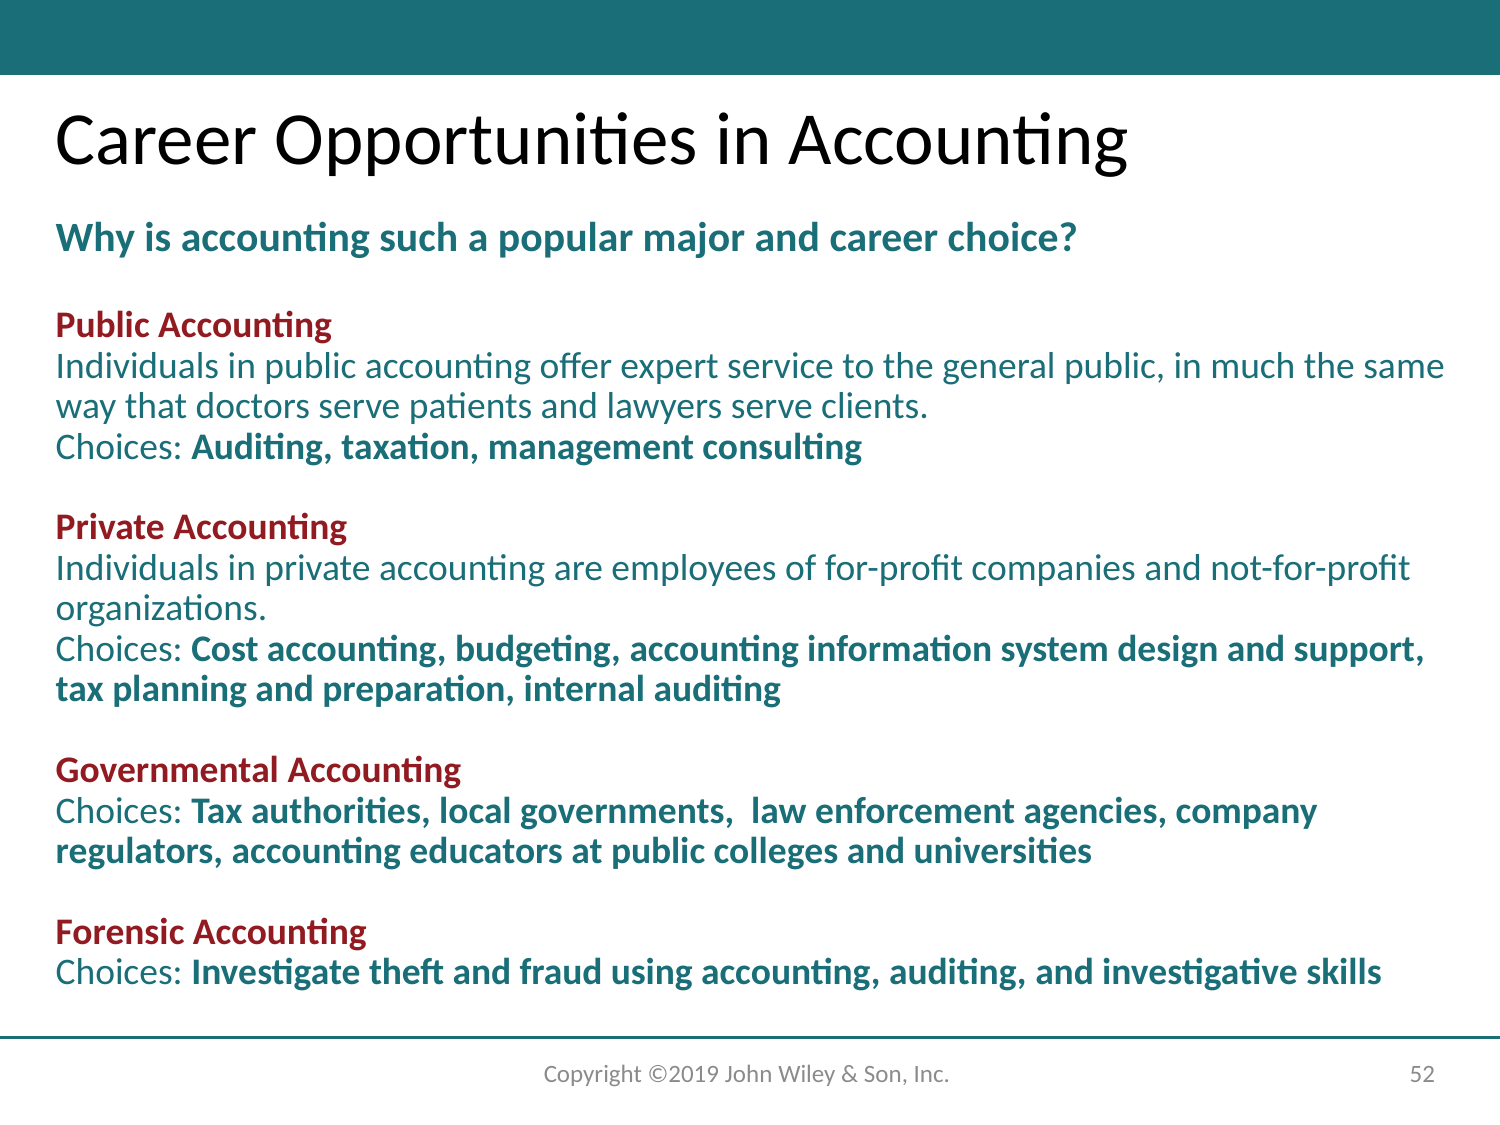

Career Opportunities in Accounting
Why is accounting such a popular major and career choice?
Public Accounting
Individuals in public accounting offer expert service to the general public, in much the same way that doctors serve patients and lawyers serve clients.
Choices: Auditing, taxation, management consulting
Private Accounting
Individuals in private accounting are employees of for-profit companies and not-for-profit organizations.
Choices: Cost accounting, budgeting, accounting information system design and support, tax planning and preparation, internal auditing
Governmental Accounting
Choices: Tax authorities, local governments,  law enforcement agencies, company regulators, accounting educators at public colleges and universities
Forensic Accounting
Choices: Investigate theft and fraud using accounting, auditing, and investigative skills
Copyright ©2019 John Wiley & Son, Inc.
52